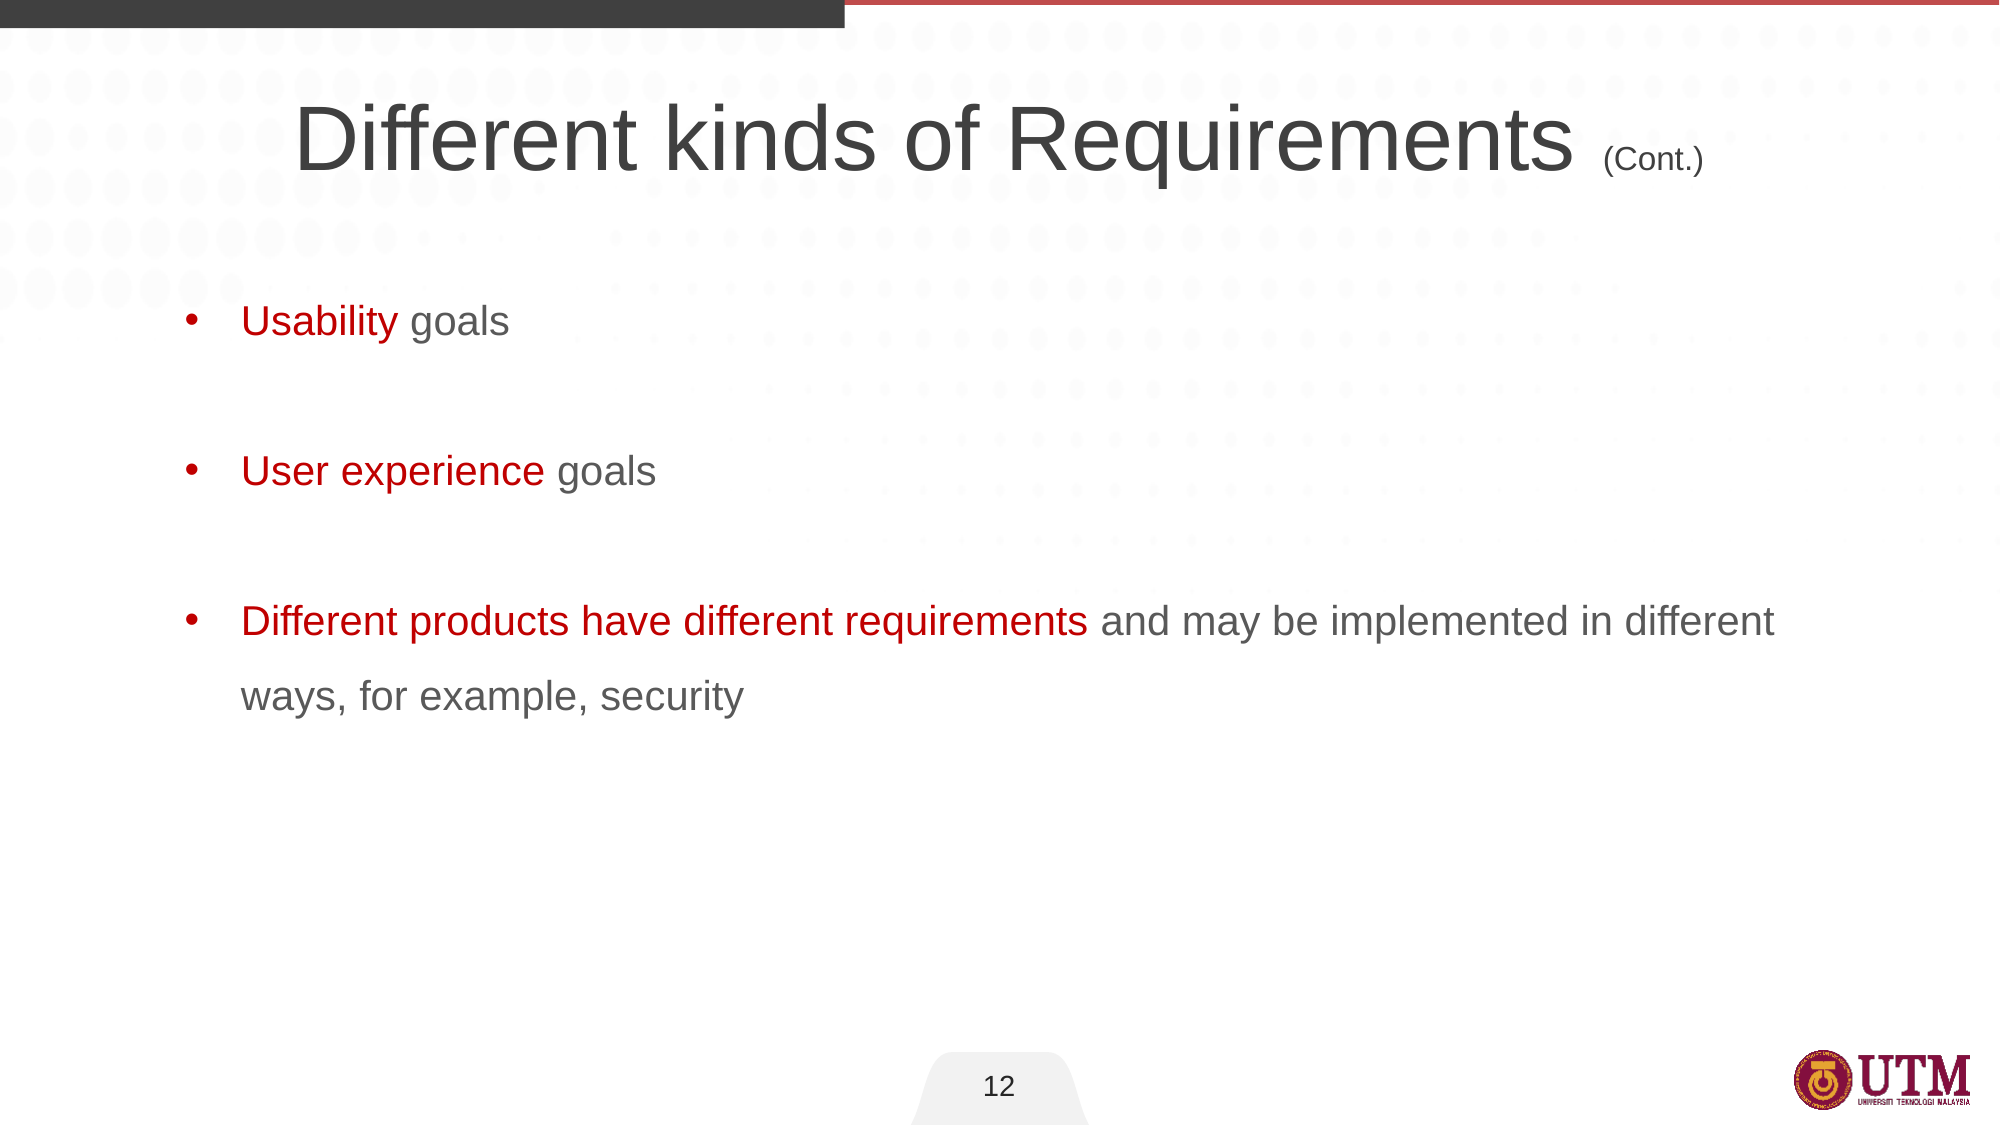

Different kinds of Requirements (Cont.)
Usability goals

User experience goals

Different products have different requirements and may be implemented in different ways, for example, security
12